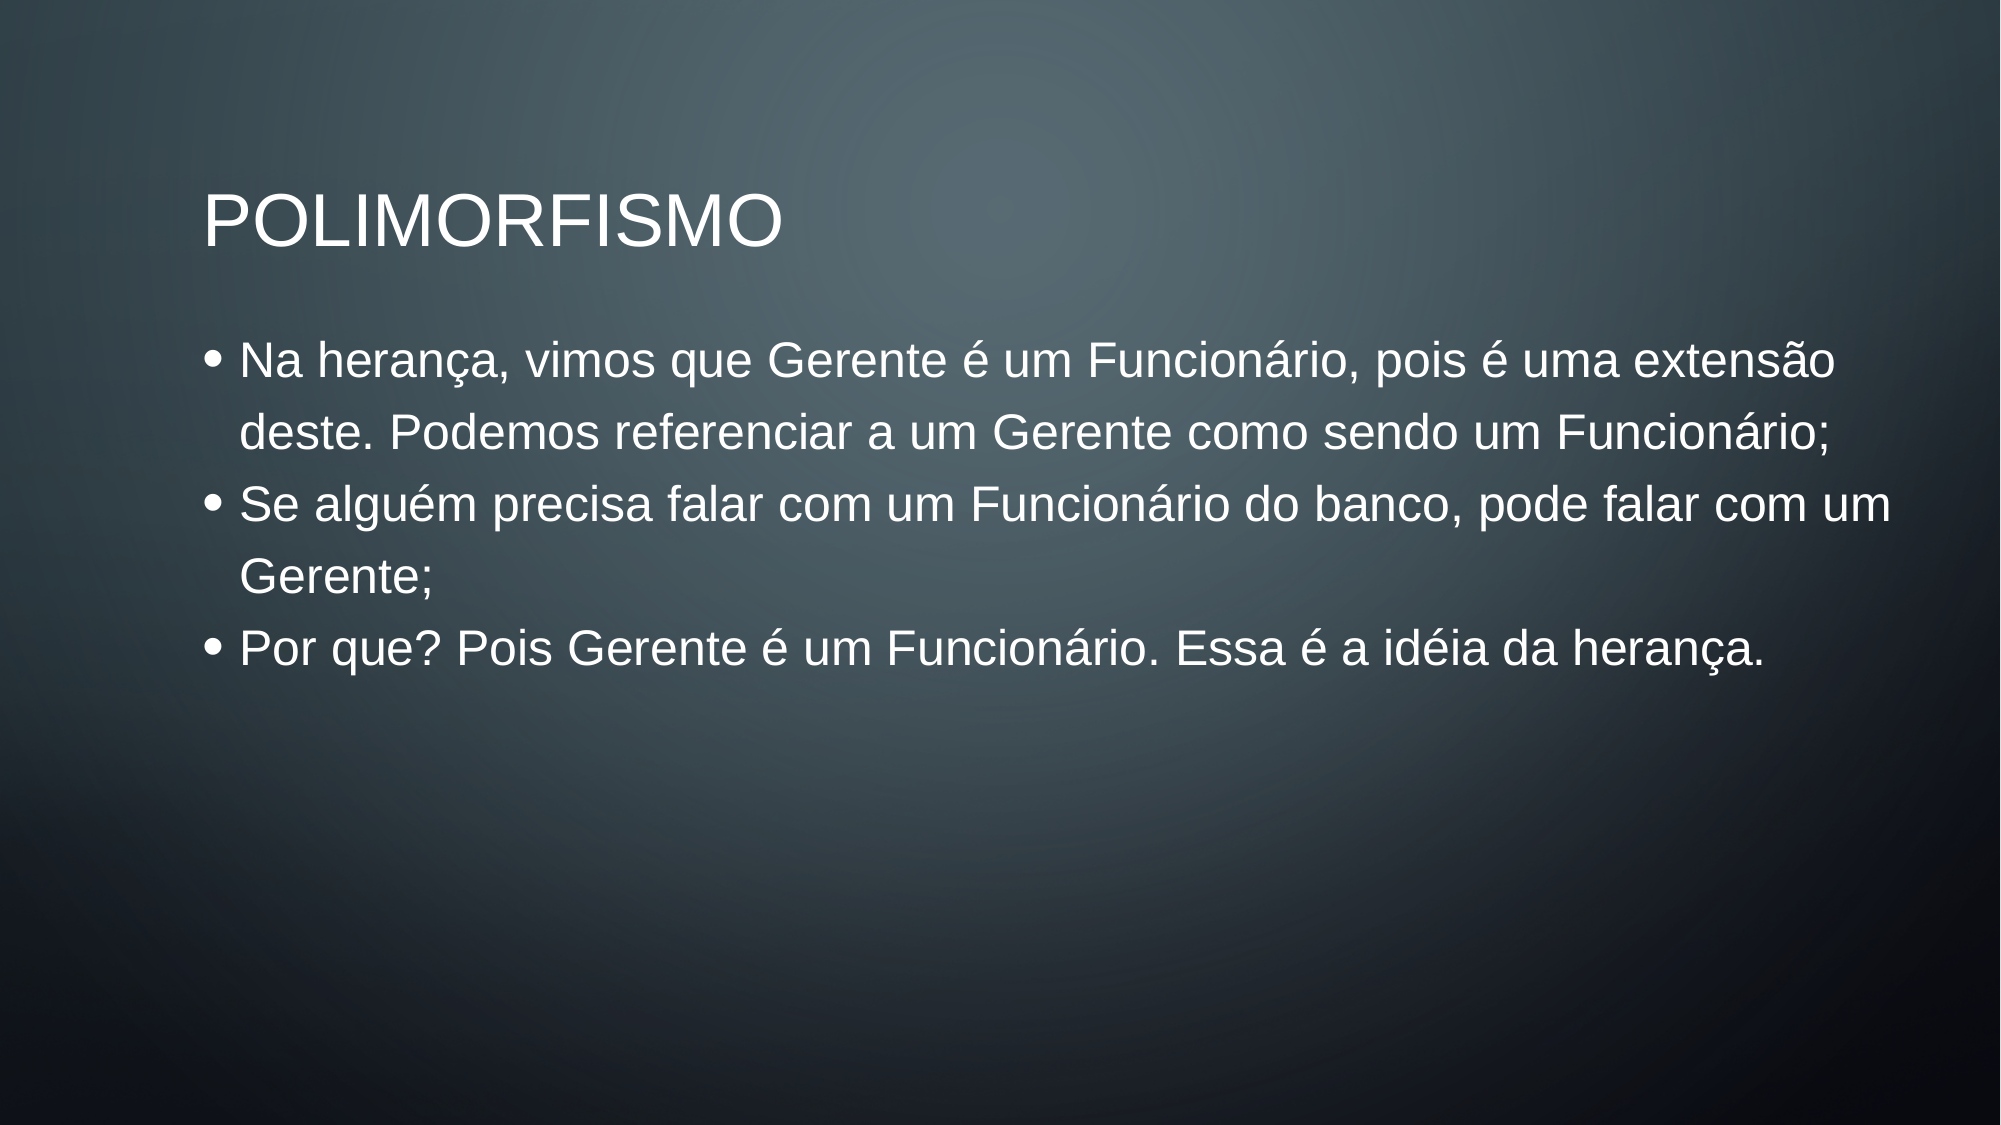

# POLIMORFISMO
Na herança, vimos que Gerente é um Funcionário, pois é uma extensão deste. Podemos referenciar a um Gerente como sendo um Funcionário;
Se alguém precisa falar com um Funcionário do banco, pode falar com um Gerente;
Por que? Pois Gerente é um Funcionário. Essa é a idéia da herança.